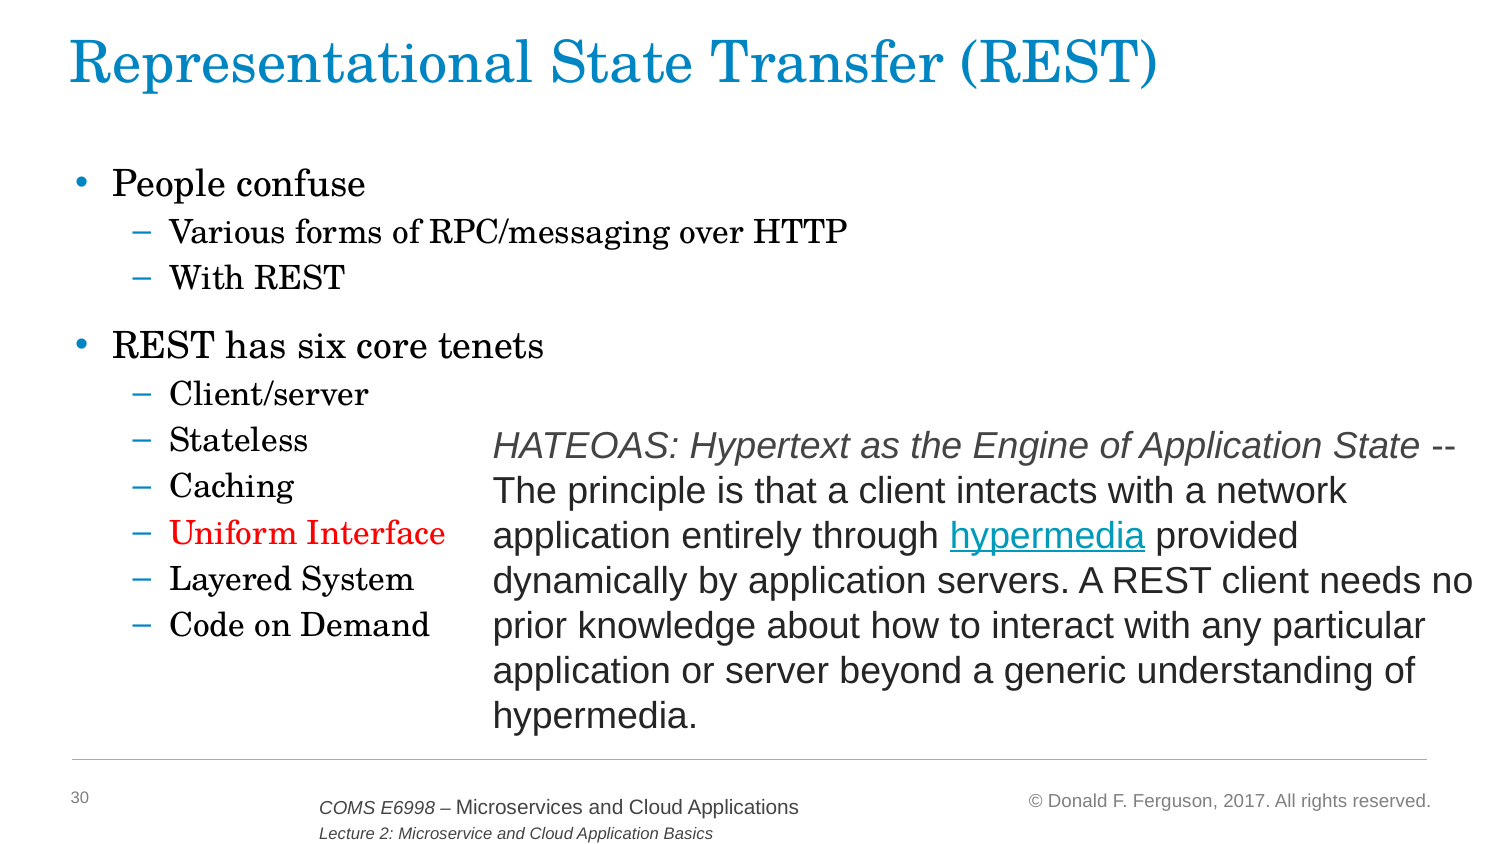

# Representational State Transfer (REST)
People confuse
Various forms of RPC/messaging over HTTP
With REST
REST has six core tenets
Client/server
Stateless
Caching
Uniform Interface
Layered System
Code on Demand
HATEOAS: Hypertext as the Engine of Application State --
The principle is that a client interacts with a network application entirely through hypermedia provided dynamically by application servers. A REST client needs no prior knowledge about how to interact with any particular application or server beyond a generic understanding of hypermedia.